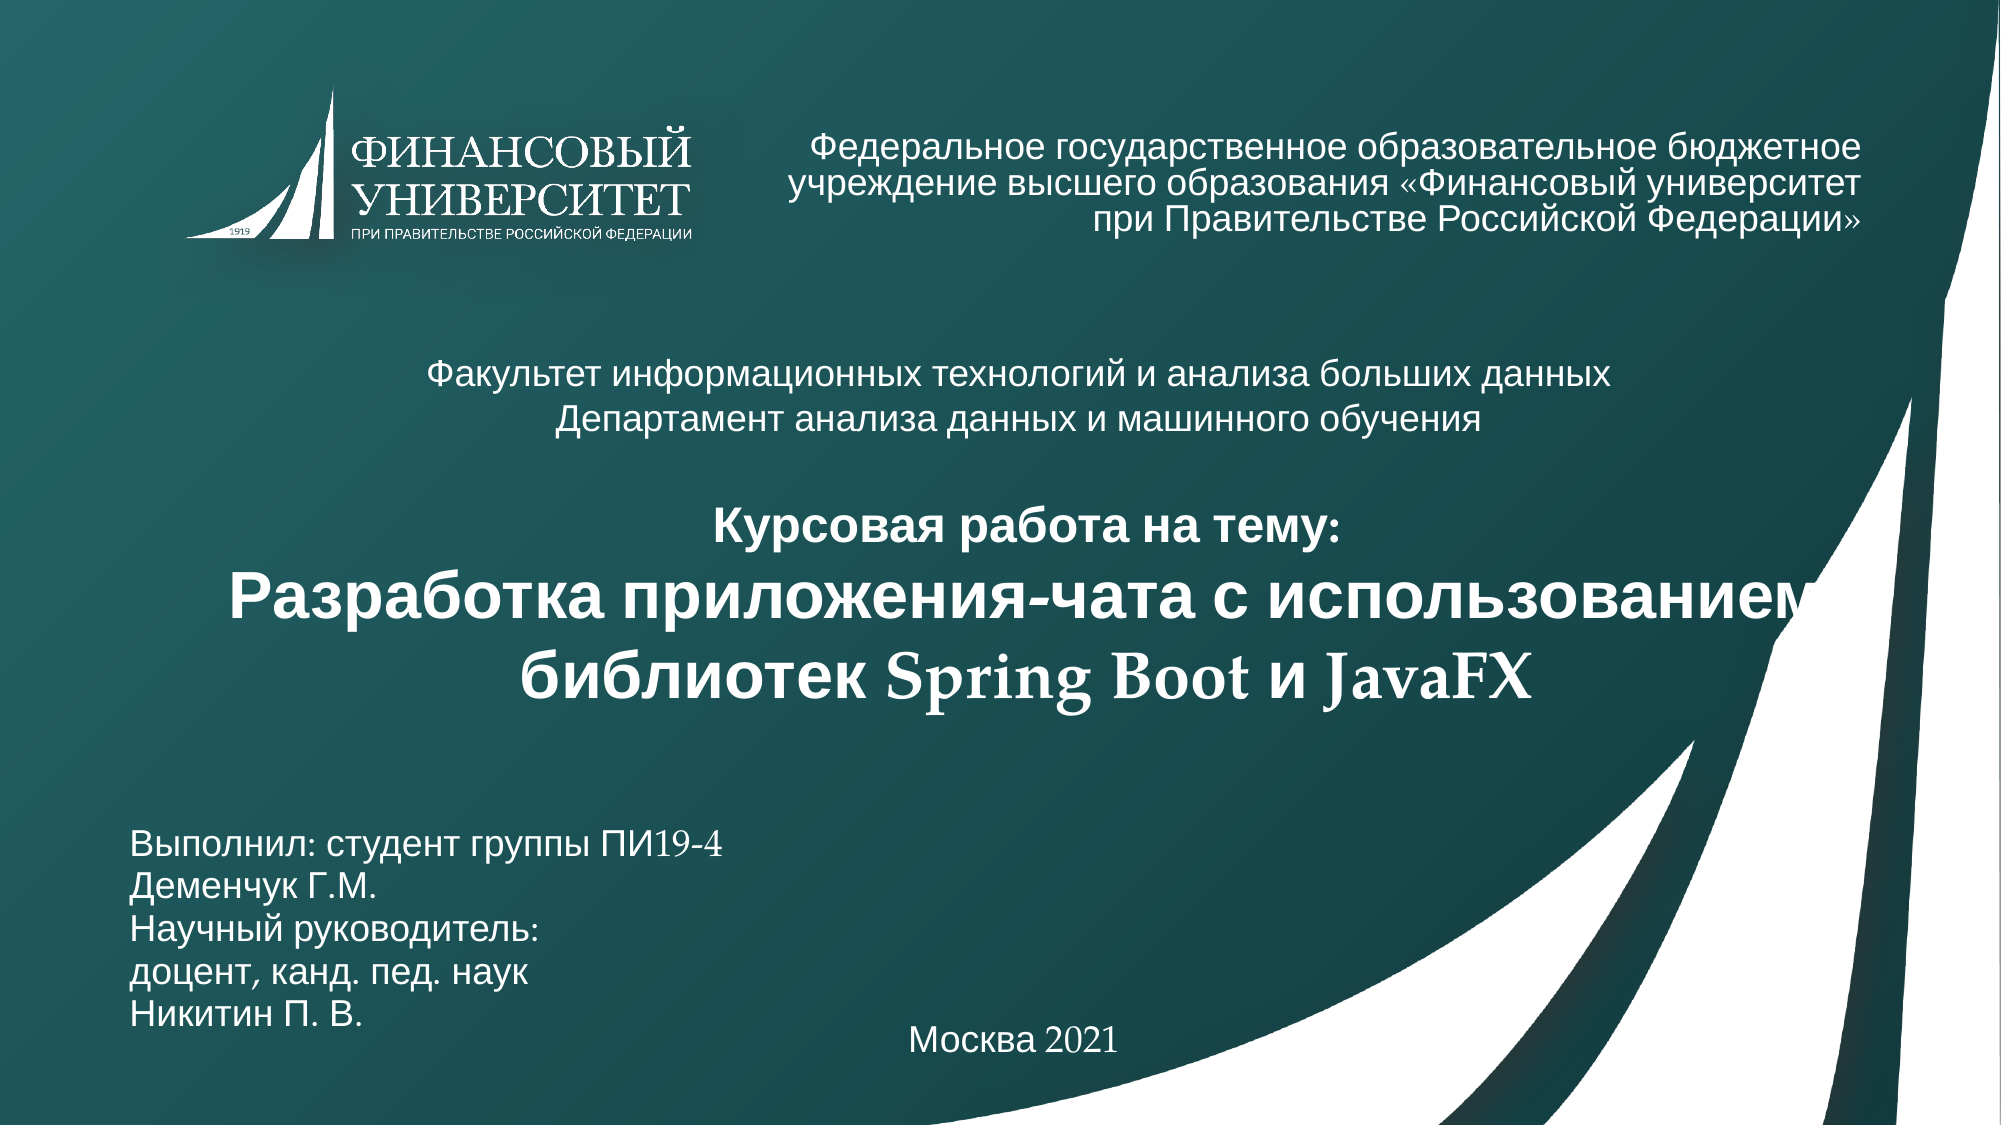

Федеральное государственное образовательное бюджетное учреждение высшего образования «Финансовый университет при Правительстве Российской Федерации»
Факультет информационных технологий и анализа больших данных
Департамент анализа данных и машинного обучения

Курсовая работа на тему:
Разработка приложения-чата с использованием библиотек Spring Boot и JavaFX
Выполнил: студент группы ПИ19-4
Деменчук Г.М.
Научный руководитель:
доцент, канд. пед. наук
Никитин П. В.
Москва 2021